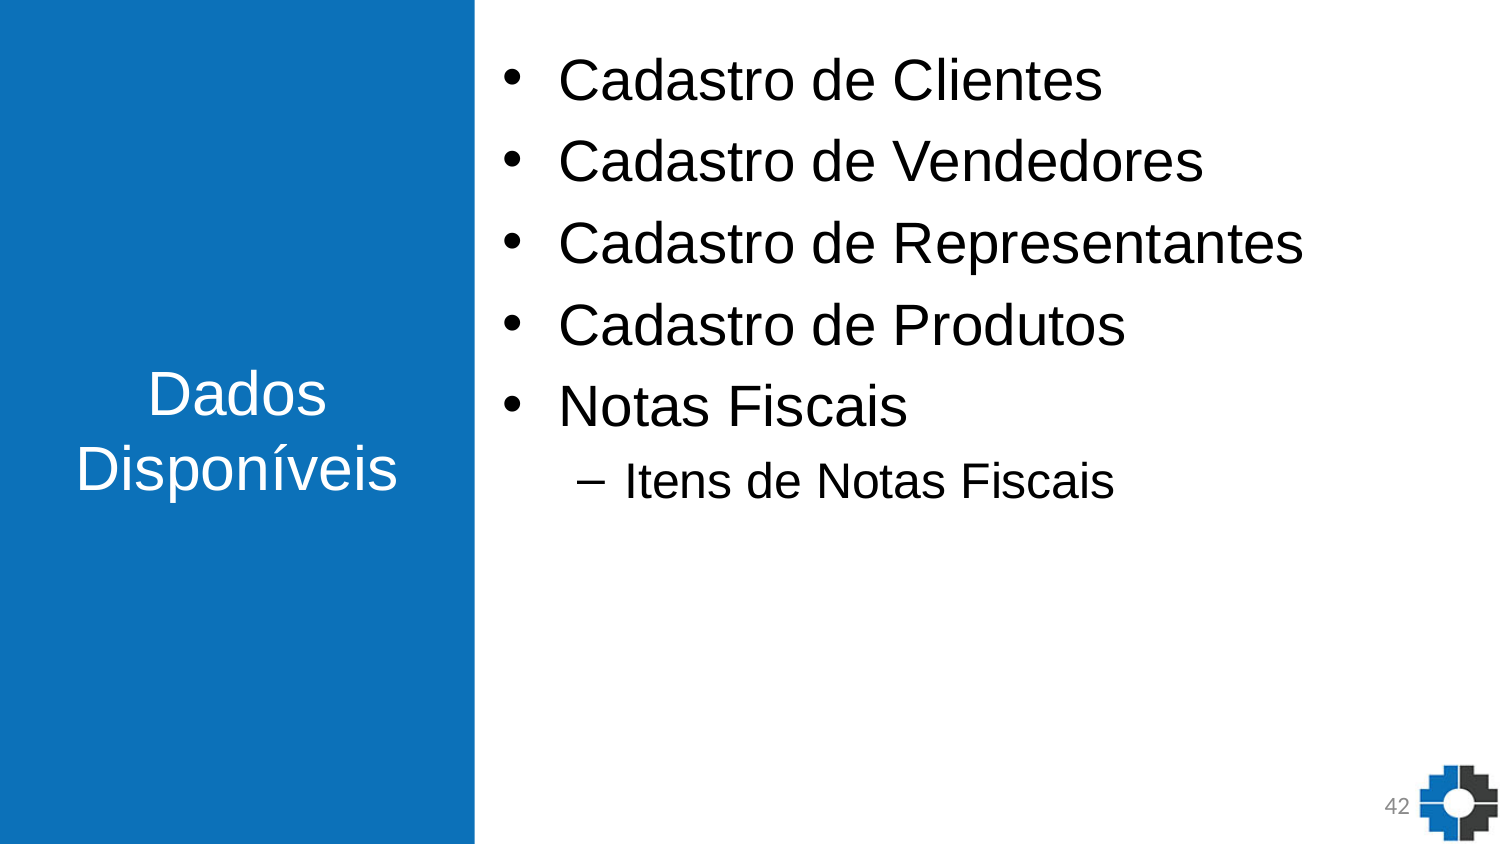

# Dados Disponíveis
Cadastro de Clientes
Cadastro de Vendedores
Cadastro de Representantes
Cadastro de Produtos
Notas Fiscais
Itens de Notas Fiscais
42